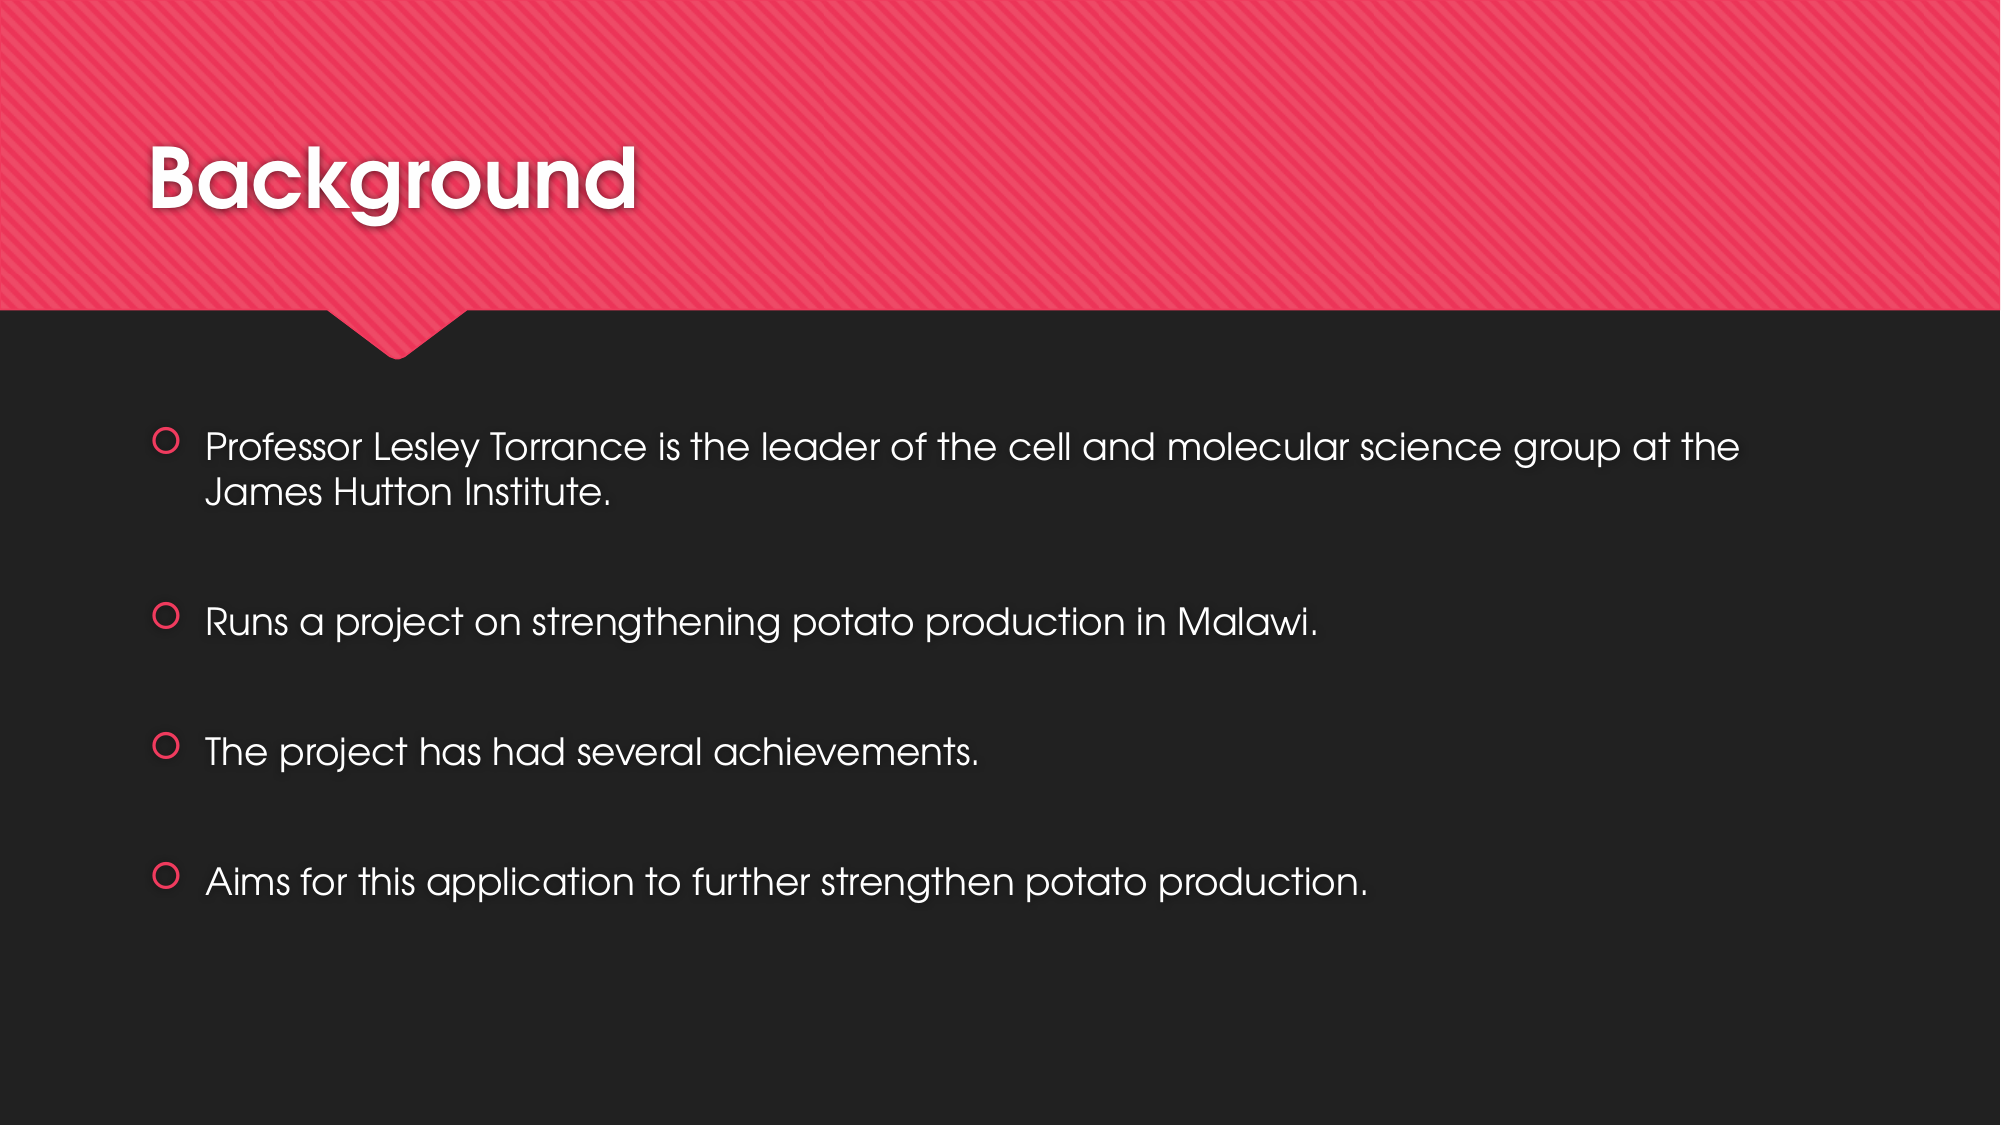

# Background
Professor Lesley Torrance is the leader of the cell and molecular science group at the James Hutton Institute.

Runs a project on strengthening potato production in Malawi.

The project has had several achievements.

Aims for this application to further strengthen potato production.